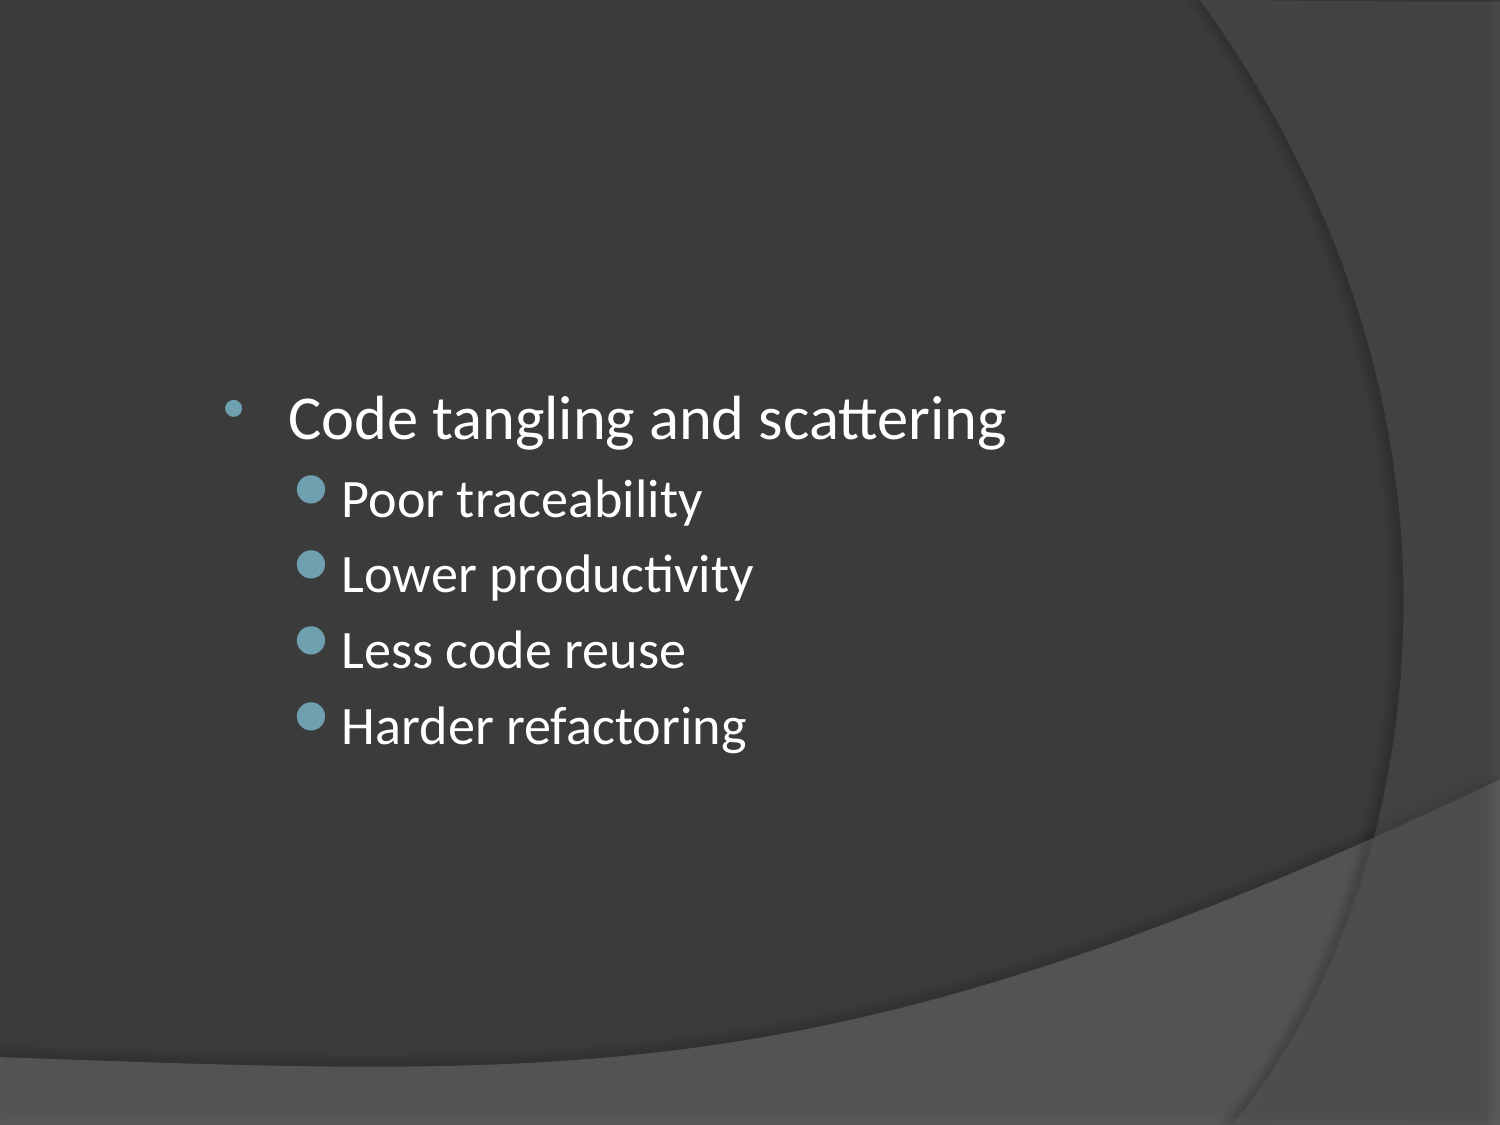

Code tangling and scattering
Poor traceability
Lower productivity
Less code reuse
Harder refactoring